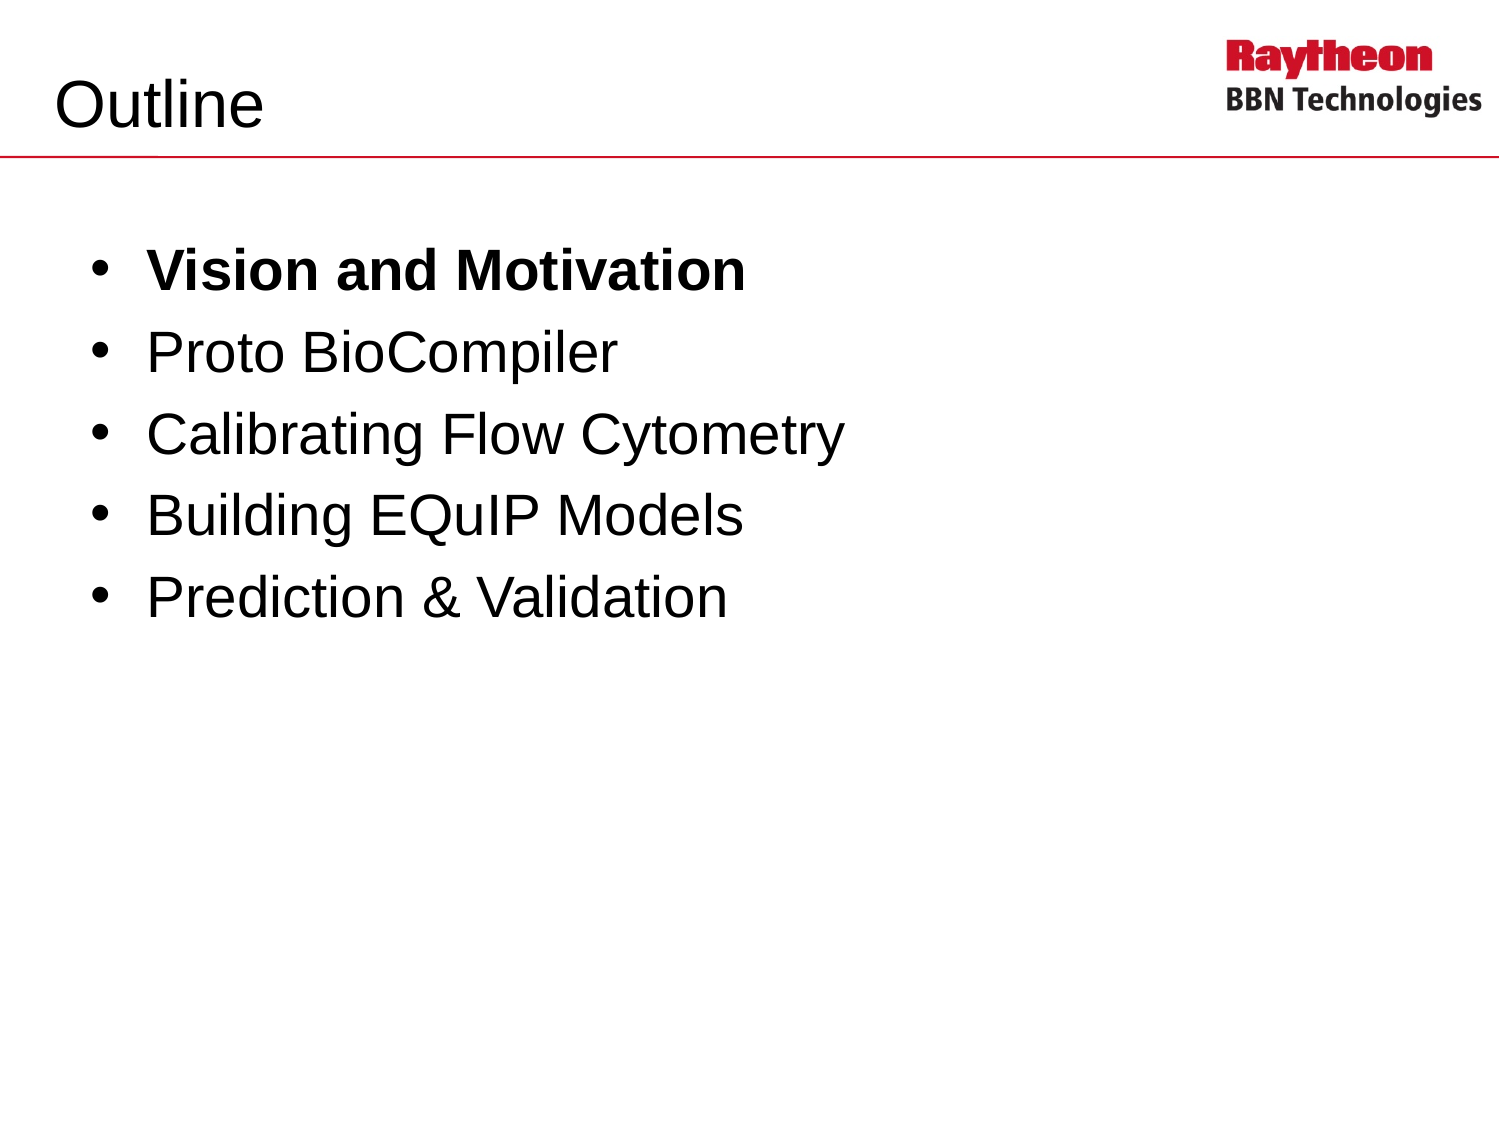

# Outline
Vision and Motivation
Proto BioCompiler
Calibrating Flow Cytometry
Building EQuIP Models
Prediction & Validation